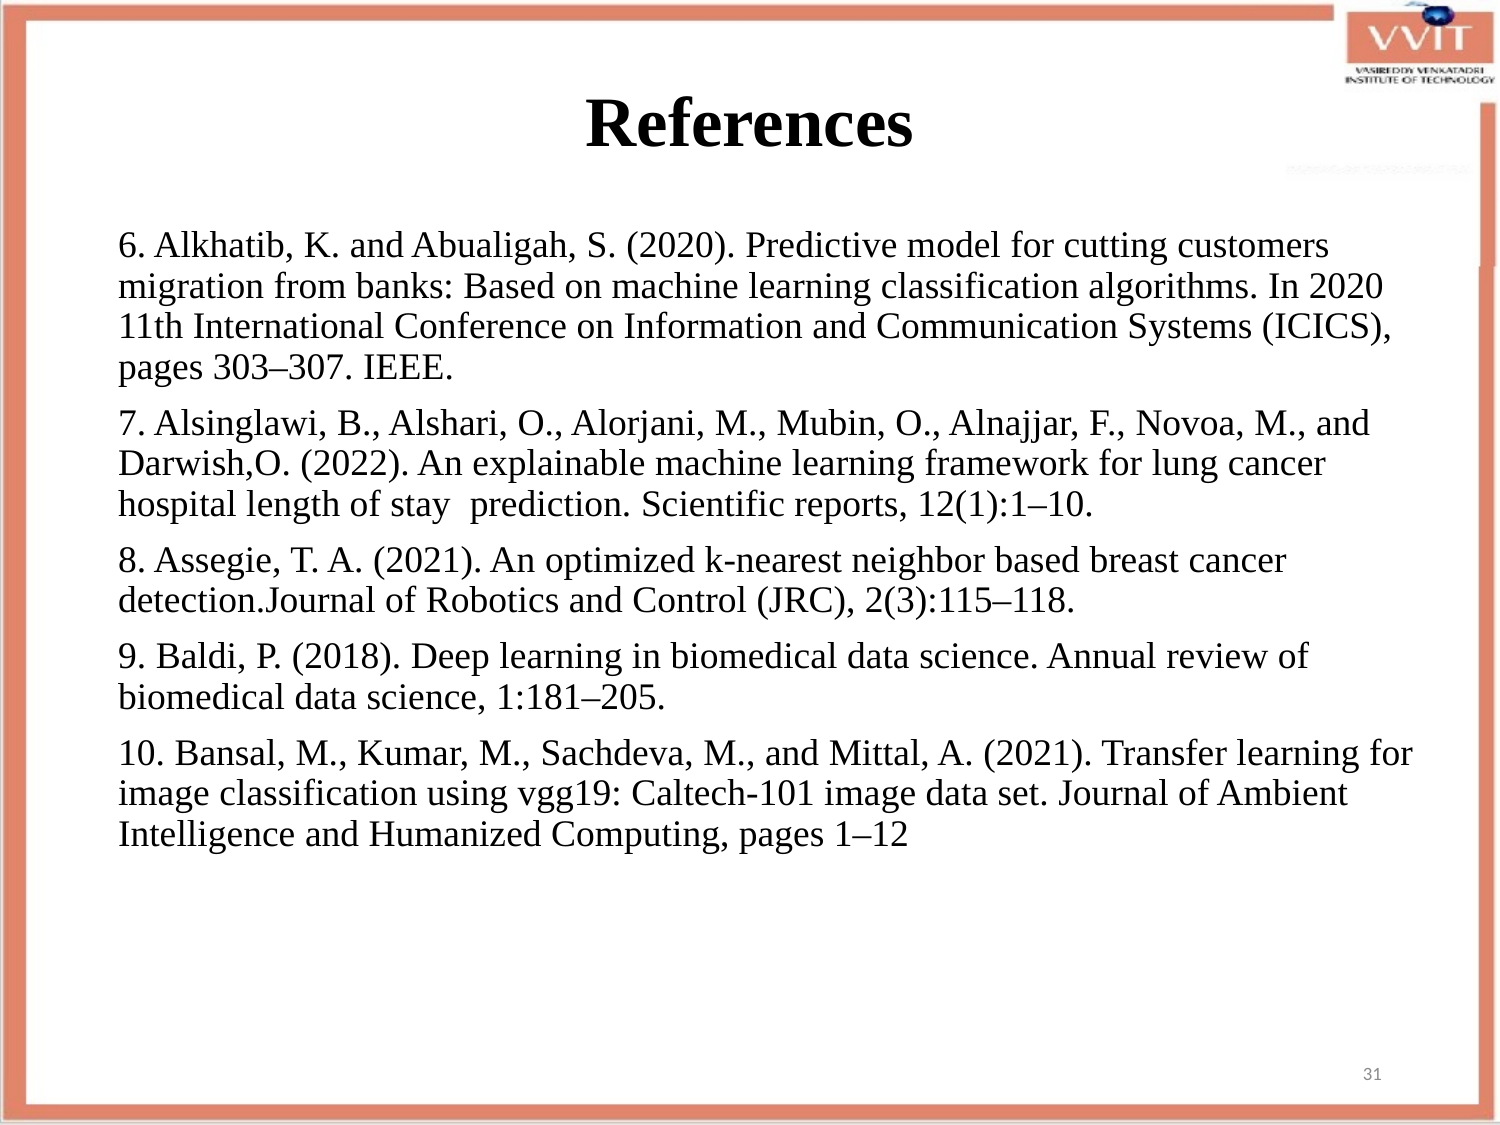

# References
6. Alkhatib, K. and Abualigah, S. (2020). Predictive model for cutting customers migration from banks: Based on machine learning classification algorithms. In 2020 11th International Conference on Information and Communication Systems (ICICS), pages 303–307. IEEE.
7. Alsinglawi, B., Alshari, O., Alorjani, M., Mubin, O., Alnajjar, F., Novoa, M., and Darwish,O. (2022). An explainable machine learning framework for lung cancer hospital length of stay  prediction. Scientific reports, 12(1):1–10.
8. Assegie, T. A. (2021). An optimized k-nearest neighbor based breast cancer detection.Journal of Robotics and Control (JRC), 2(3):115–118.
9. Baldi, P. (2018). Deep learning in biomedical data science. Annual review of biomedical data science, 1:181–205.
10. Bansal, M., Kumar, M., Sachdeva, M., and Mittal, A. (2021). Transfer learning for image classification using vgg19: Caltech-101 image data set. Journal of Ambient Intelligence and Humanized Computing, pages 1–12
31